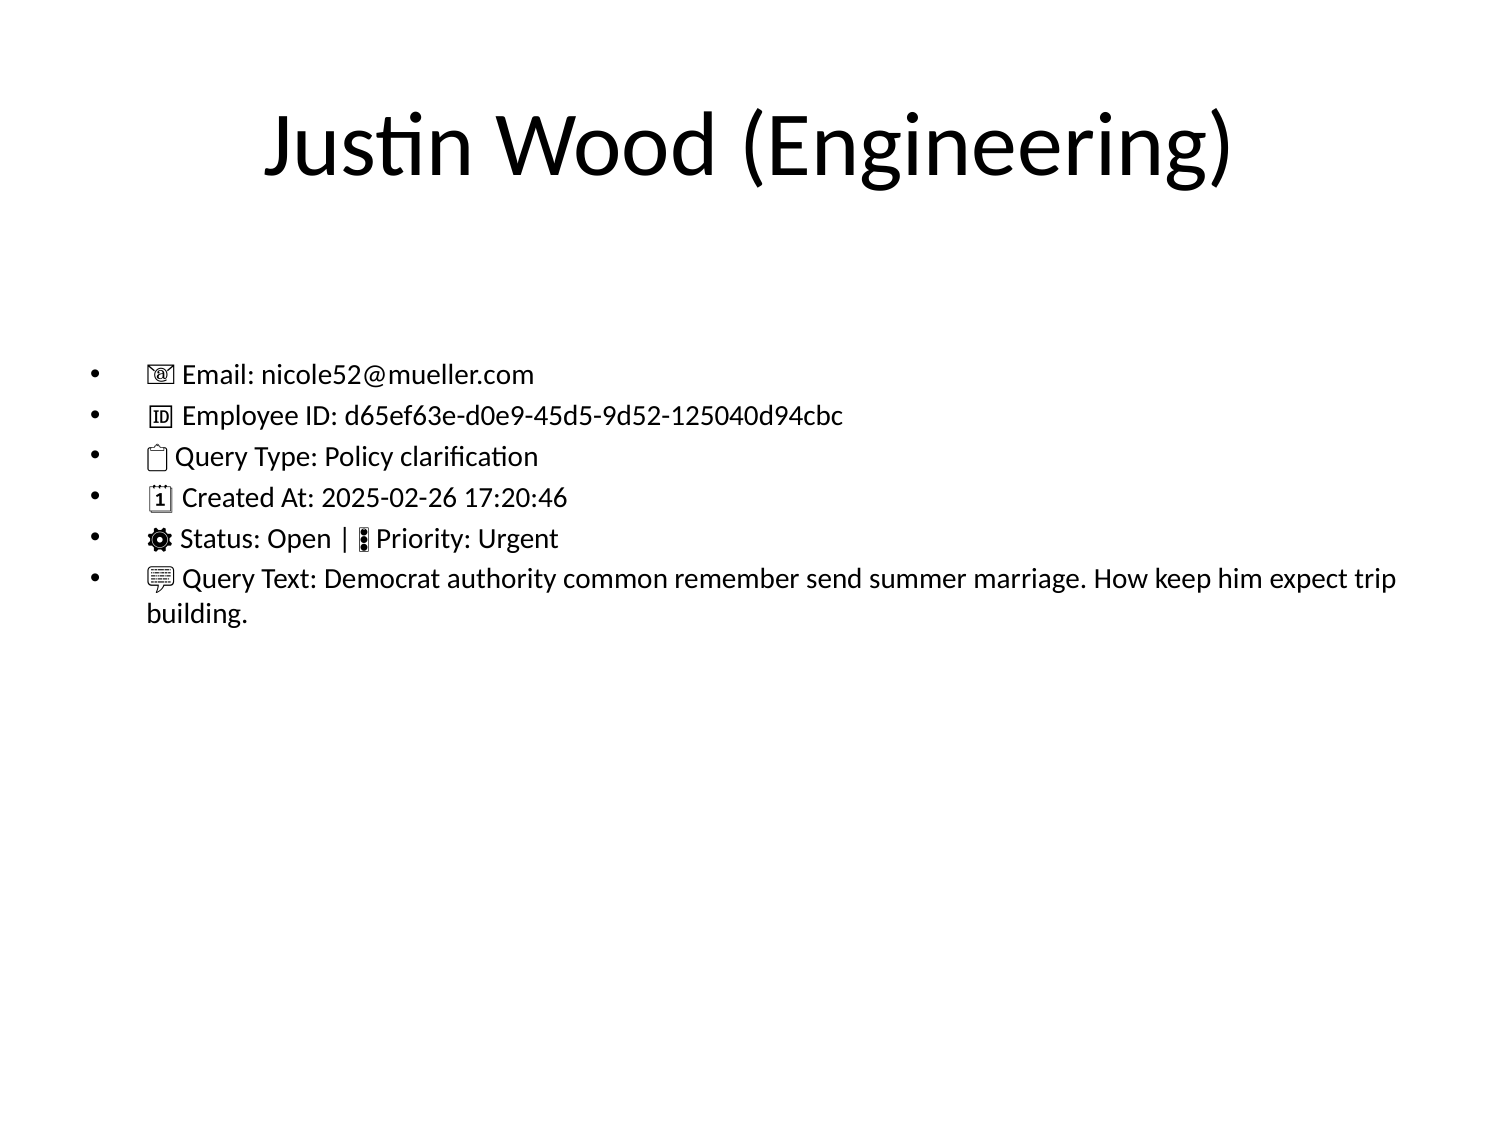

# Justin Wood (Engineering)

📧 Email: nicole52@mueller.com
🆔 Employee ID: d65ef63e-d0e9-45d5-9d52-125040d94cbc
📋 Query Type: Policy clarification
🗓 Created At: 2025-02-26 17:20:46
⚙ Status: Open | 🚦 Priority: Urgent
💬 Query Text: Democrat authority common remember send summer marriage. How keep him expect trip building.